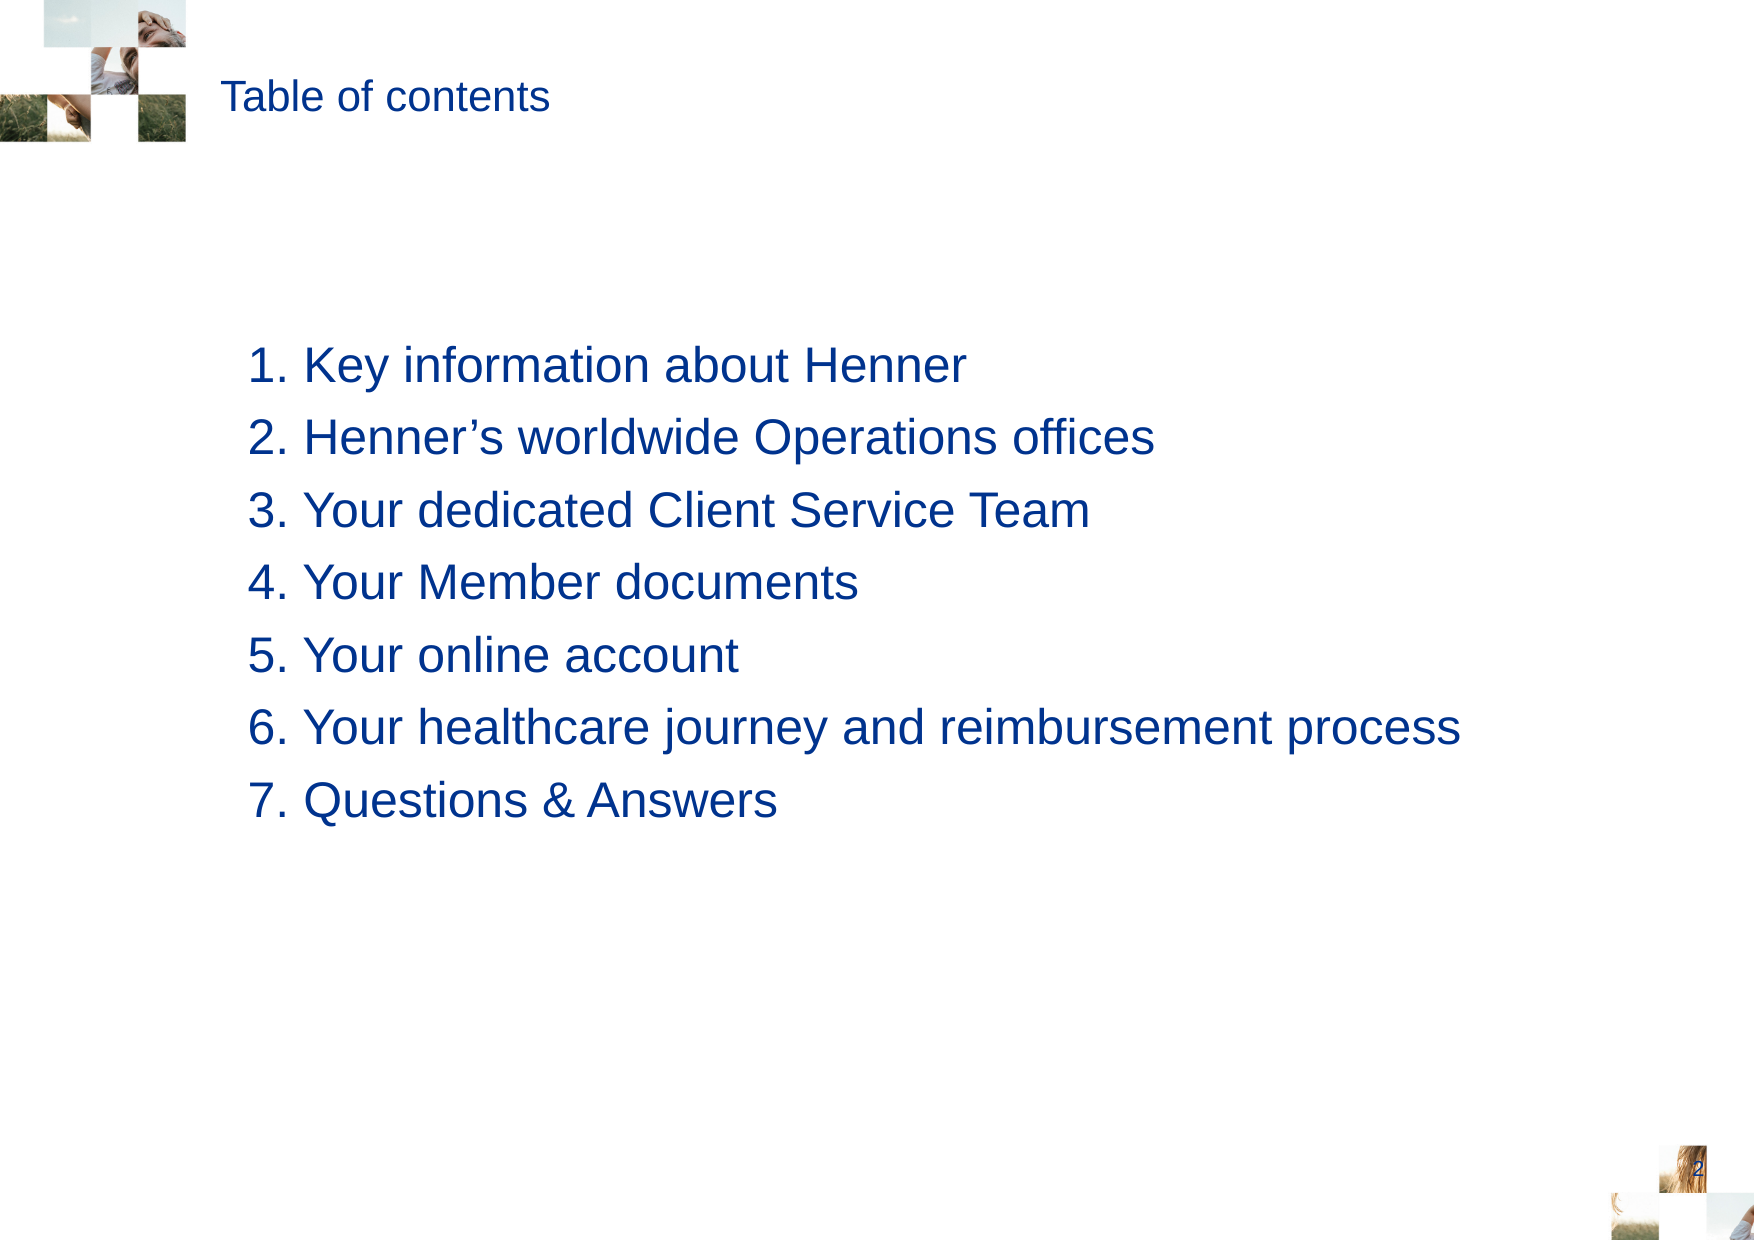

Table of contents
1. Key information about Henner
2. Henner’s worldwide Operations offices
3. Your dedicated Client Service Team
4. Your Member documents
5. Your online account
6. Your healthcare journey and reimbursement process
7. Questions & Answers